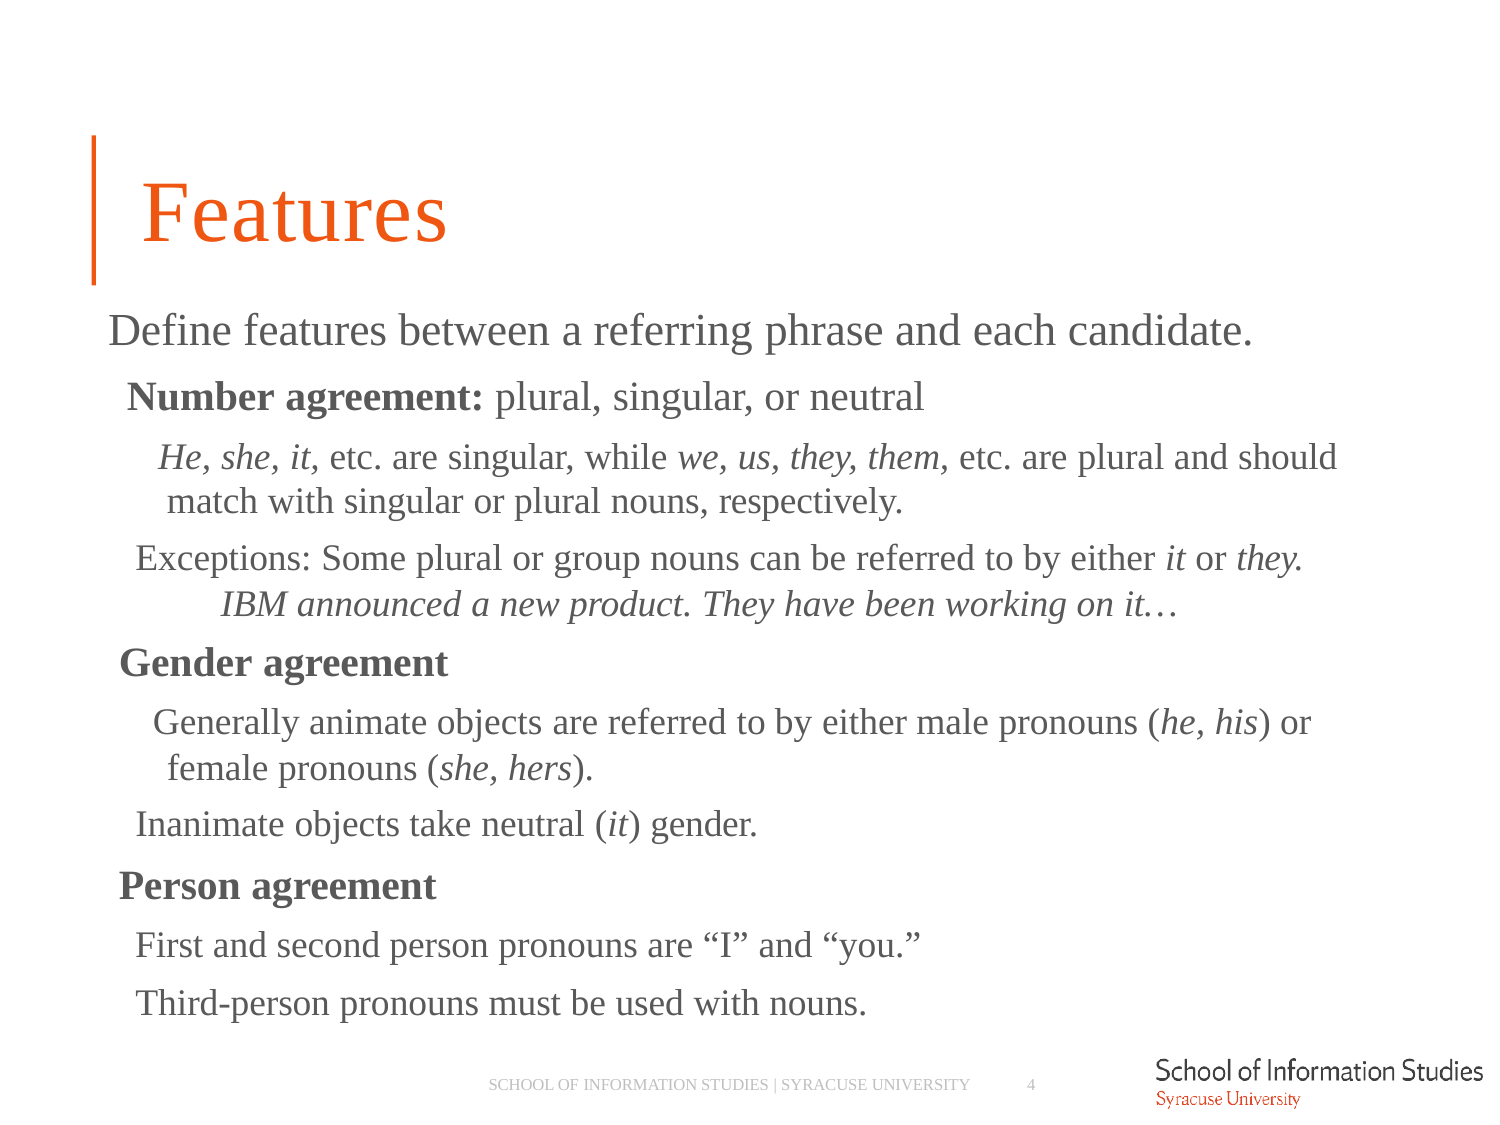

# Features
Define features between a referring phrase and each candidate.
­ Number agreement: plural, singular, or neutral
­ He, she, it, etc. are singular, while we, us, they, them, etc. are plural and should  match with singular or plural nouns, respectively.
­ Exceptions: Some plural or group nouns can be referred to by either it or they.
IBM announced a new product. They have been working on it…
­ Gender agreement
­ Generally animate objects are referred to by either male pronouns (he, his) or  female pronouns (she, hers).
­ Inanimate objects take neutral (it) gender.
­ Person agreement
­ First and second person pronouns are “I” and “you.”
­ Third-person pronouns must be used with nouns.
SCHOOL OF INFORMATION STUDIES | SYRACUSE UNIVERSITY
4